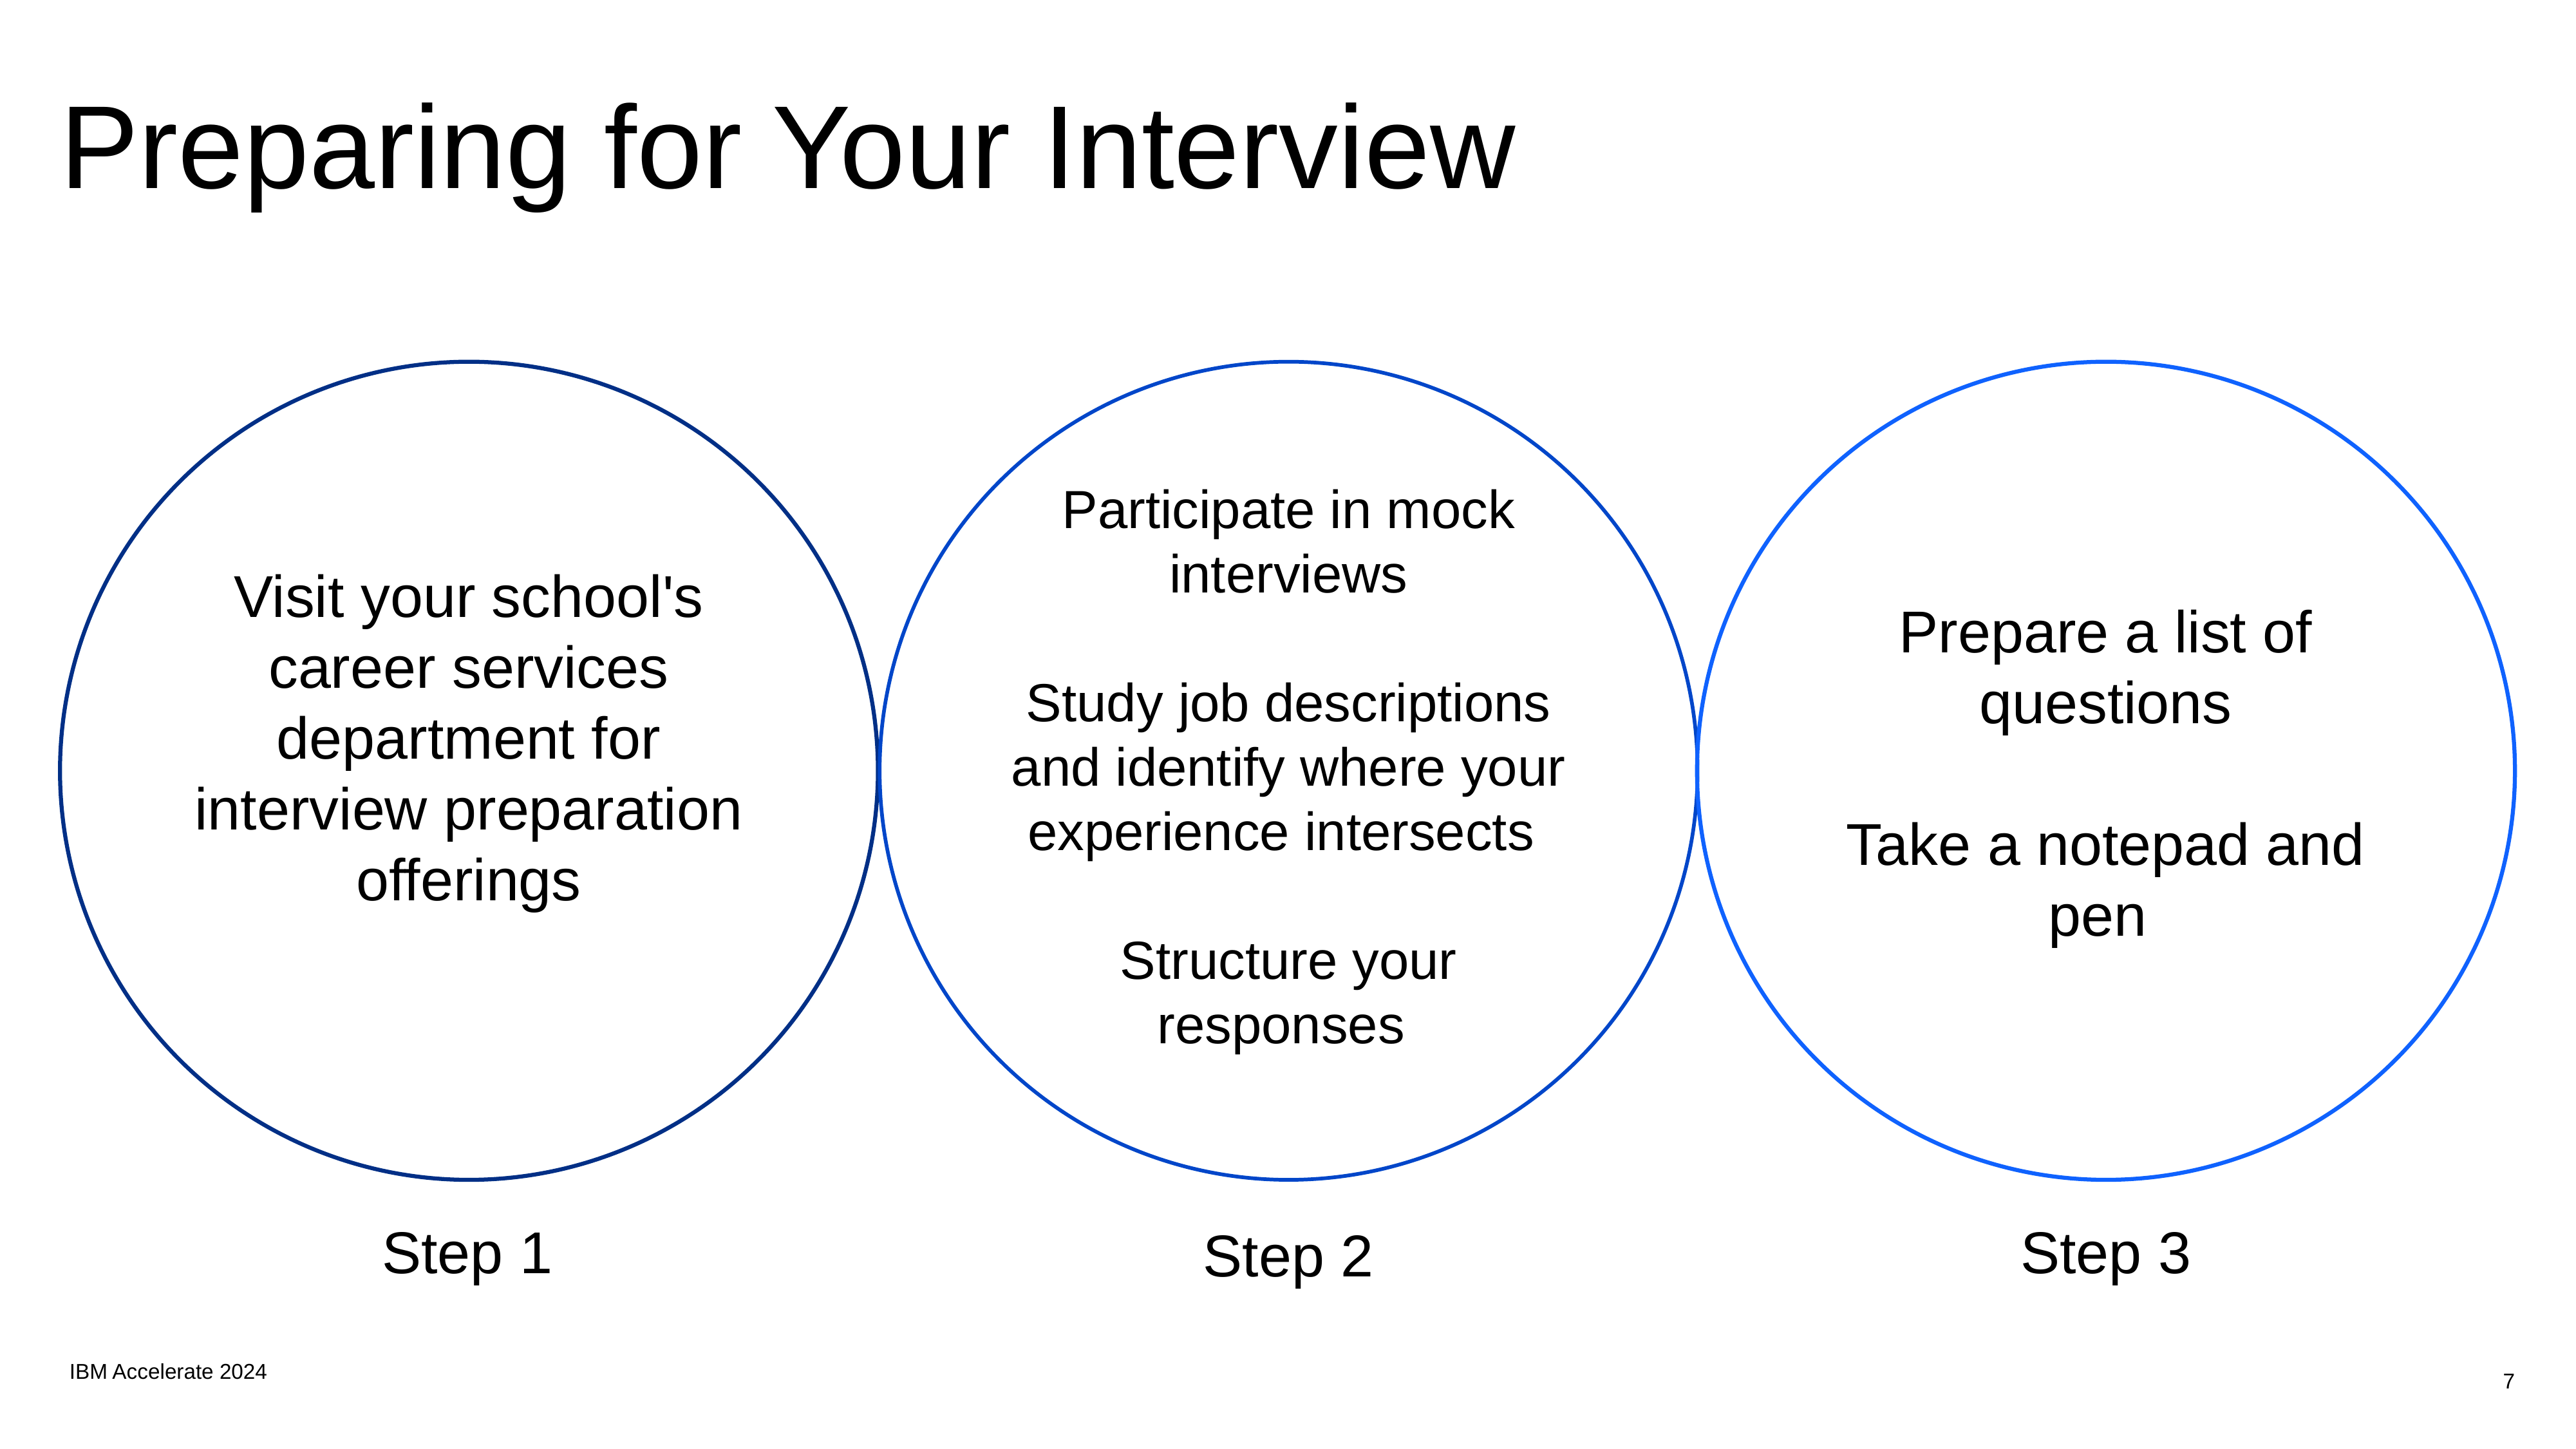

# Preparing for Your Interview
Visit your school's career services department for interview preparation offerings

Participate in mock interviews

Study job descriptions and identify where your experience intersects

Structure your responses

Prepare a list of questions

Take a notepad and pen
Step 1
Step 3
Step 2
IBM Accelerate 2024
7